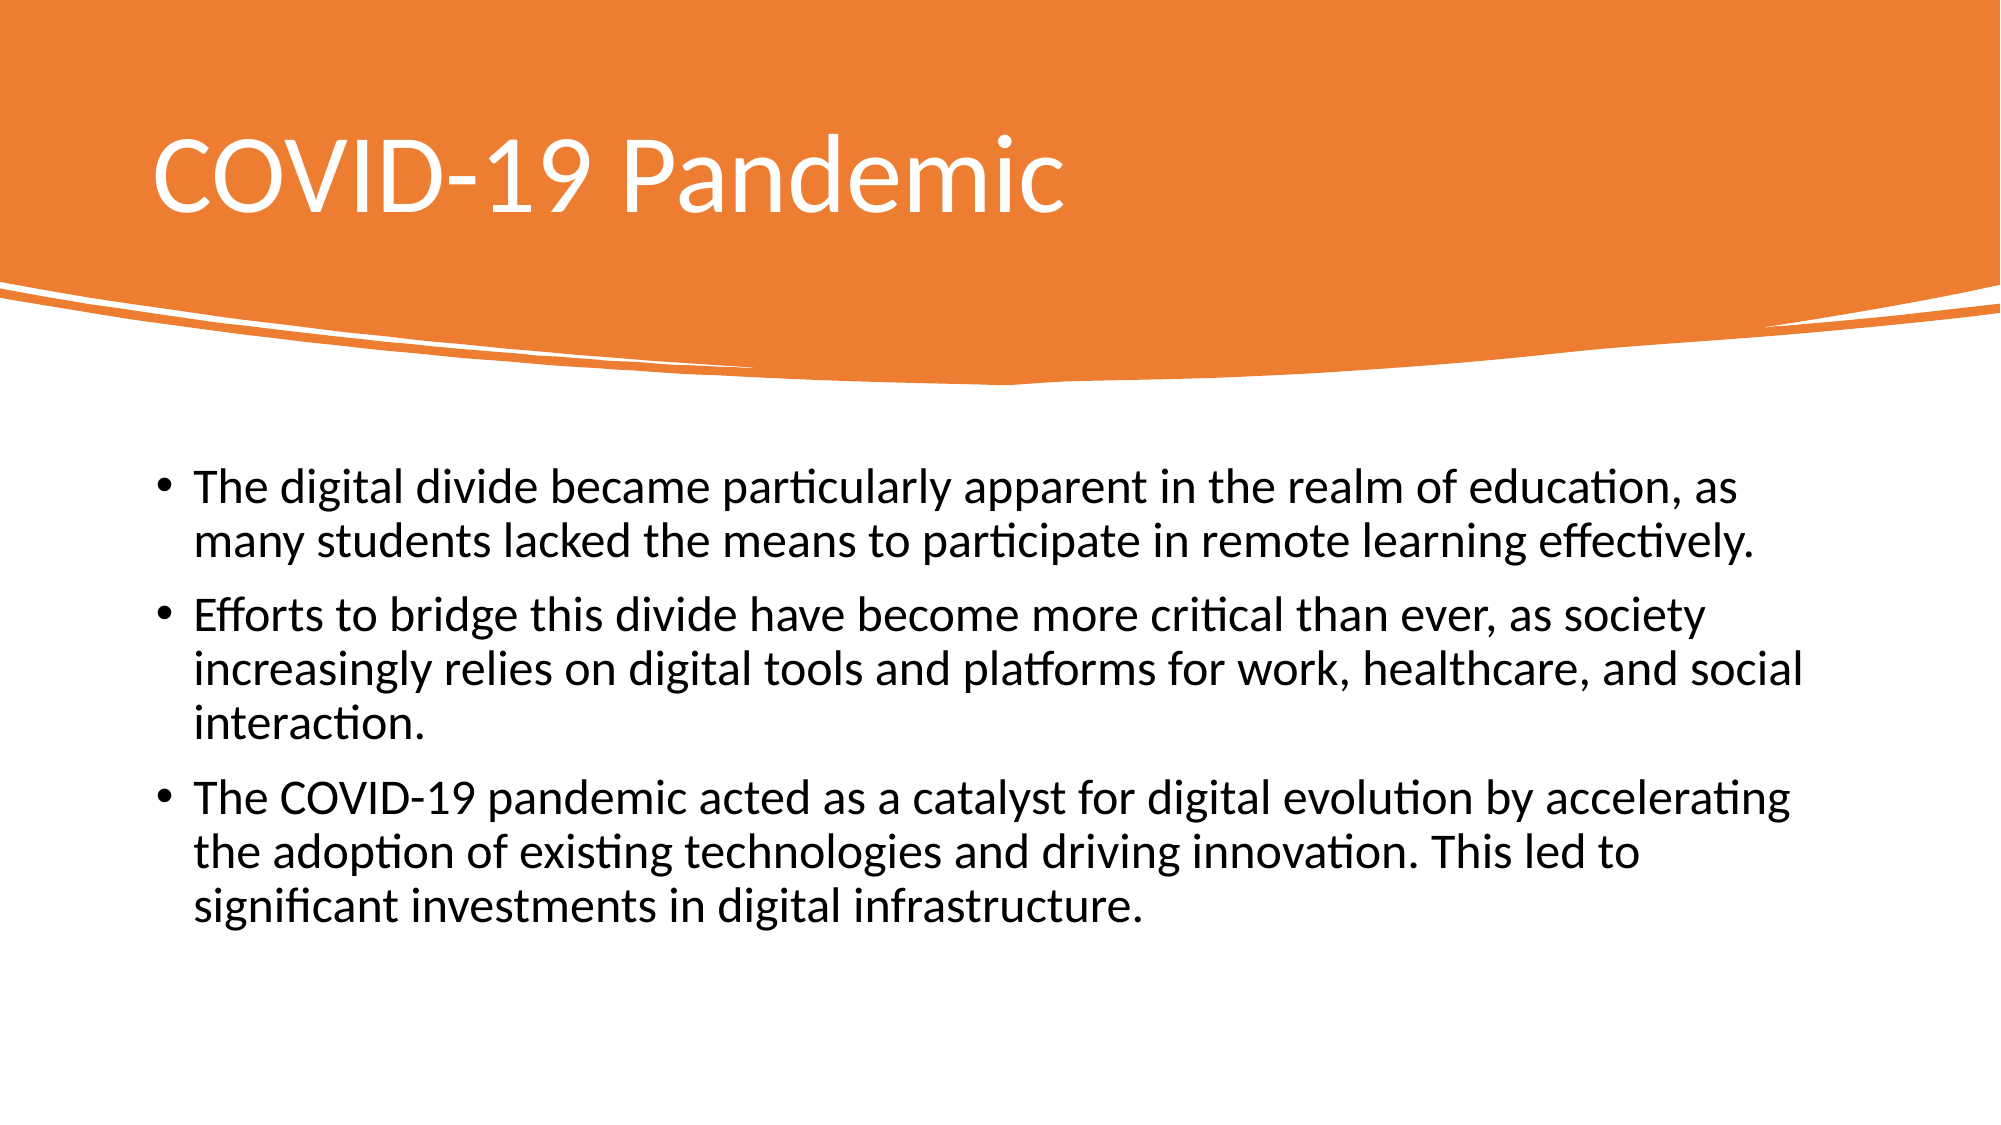

# COVID-19 Pandemic
The digital divide became particularly apparent in the realm of education, as many students lacked the means to participate in remote learning effectively.
Efforts to bridge this divide have become more critical than ever, as society increasingly relies on digital tools and platforms for work, healthcare, and social interaction.
The COVID-19 pandemic acted as a catalyst for digital evolution by accelerating the adoption of existing technologies and driving innovation. This led to significant investments in digital infrastructure.